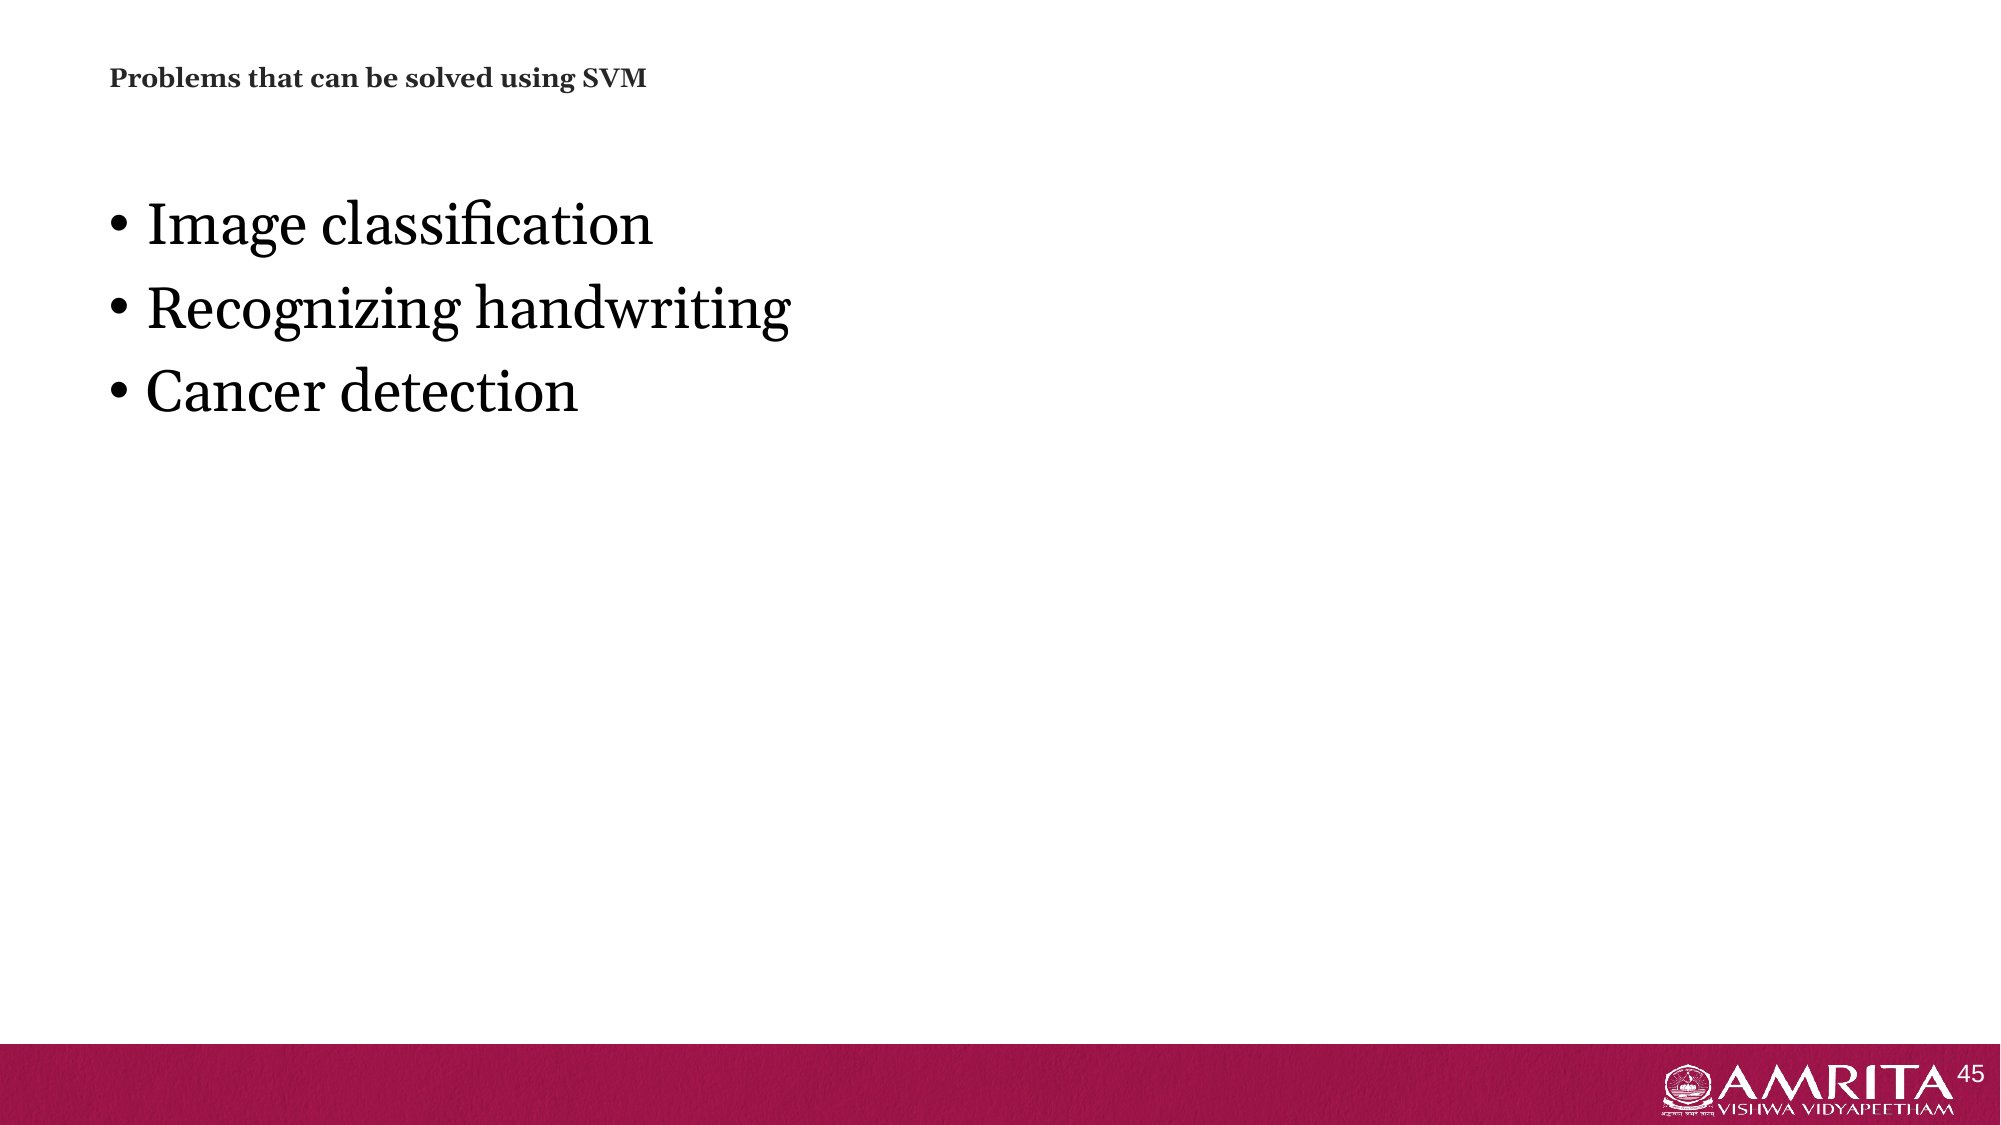

# Problems that can be solved using SVM
Image classification
Recognizing handwriting
Cancer detection

45